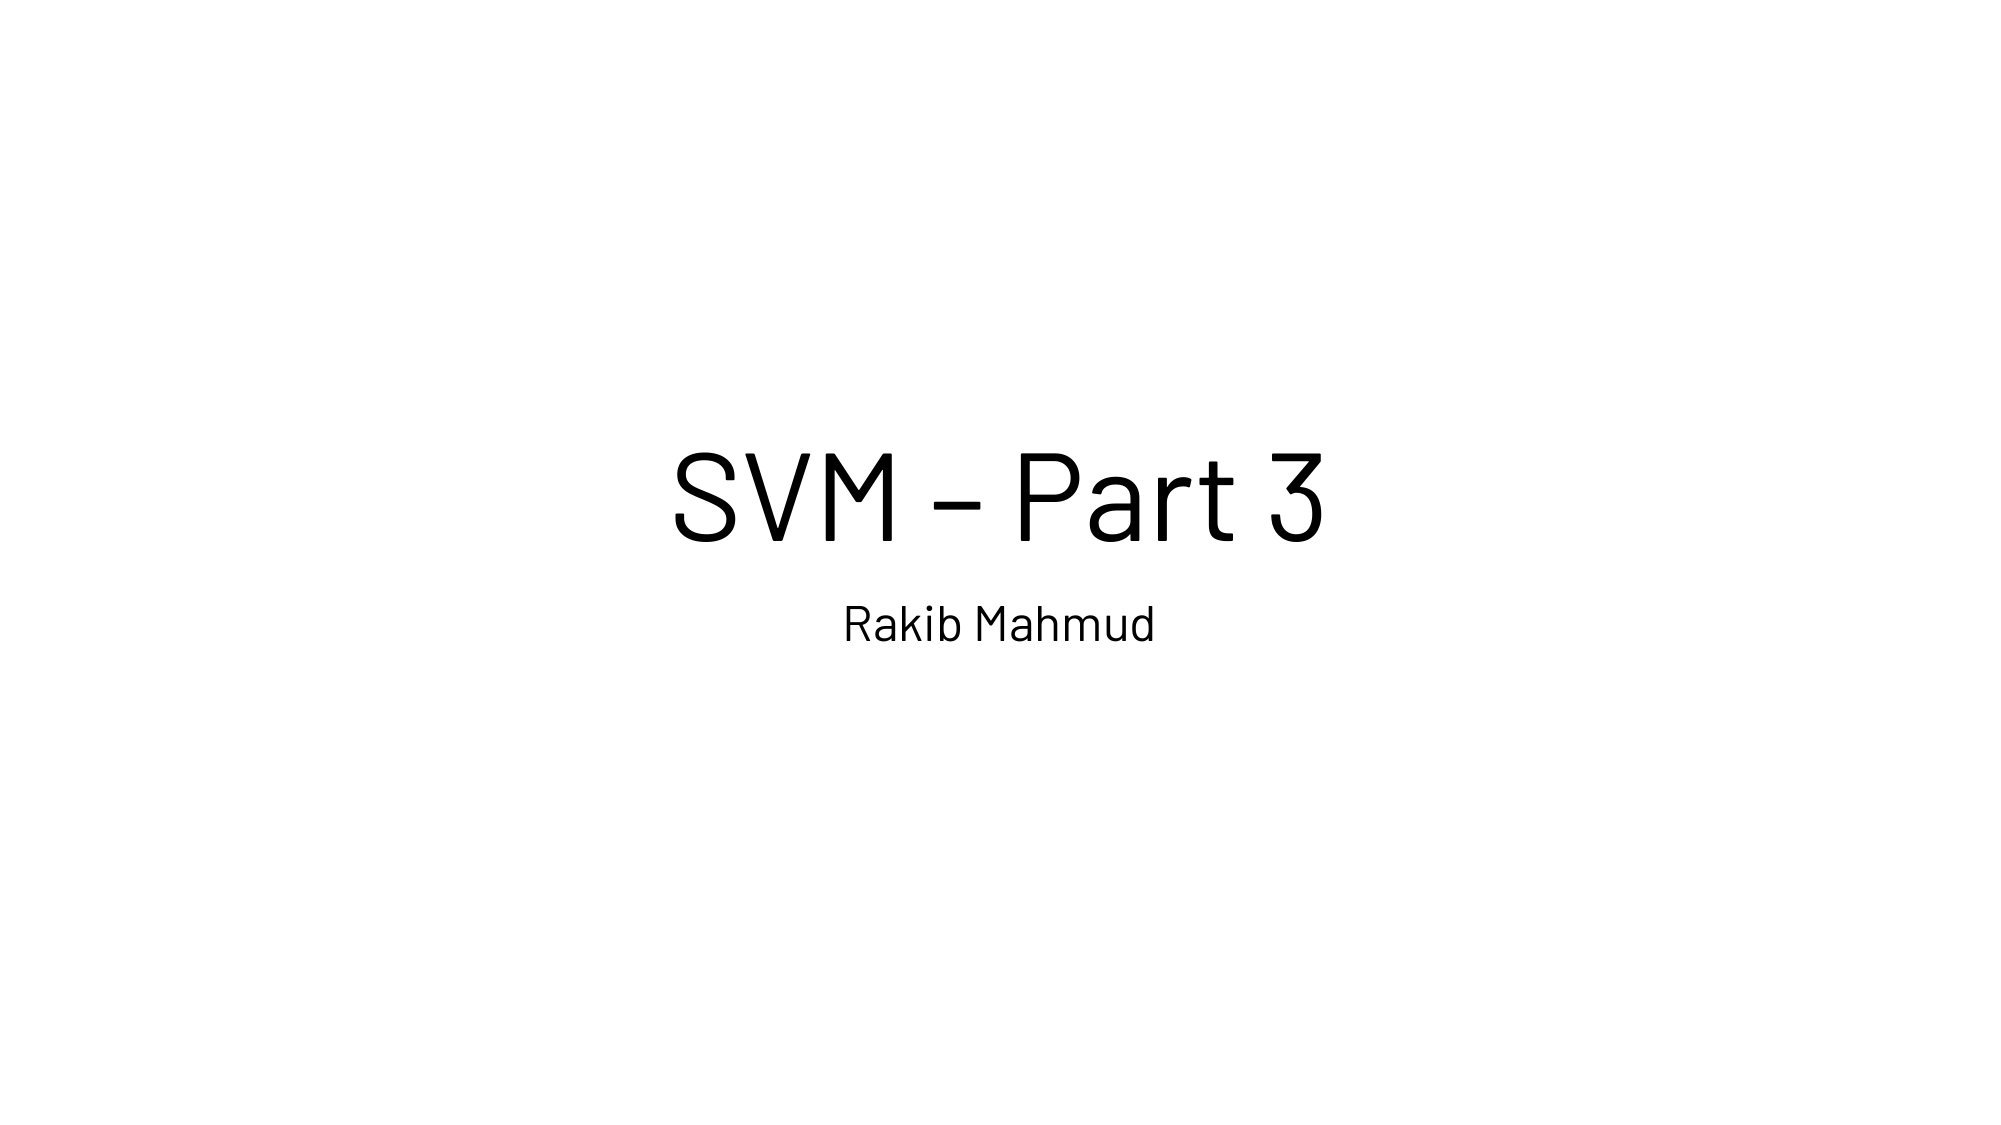

# SVM – Part 3
Rakib Mahmud